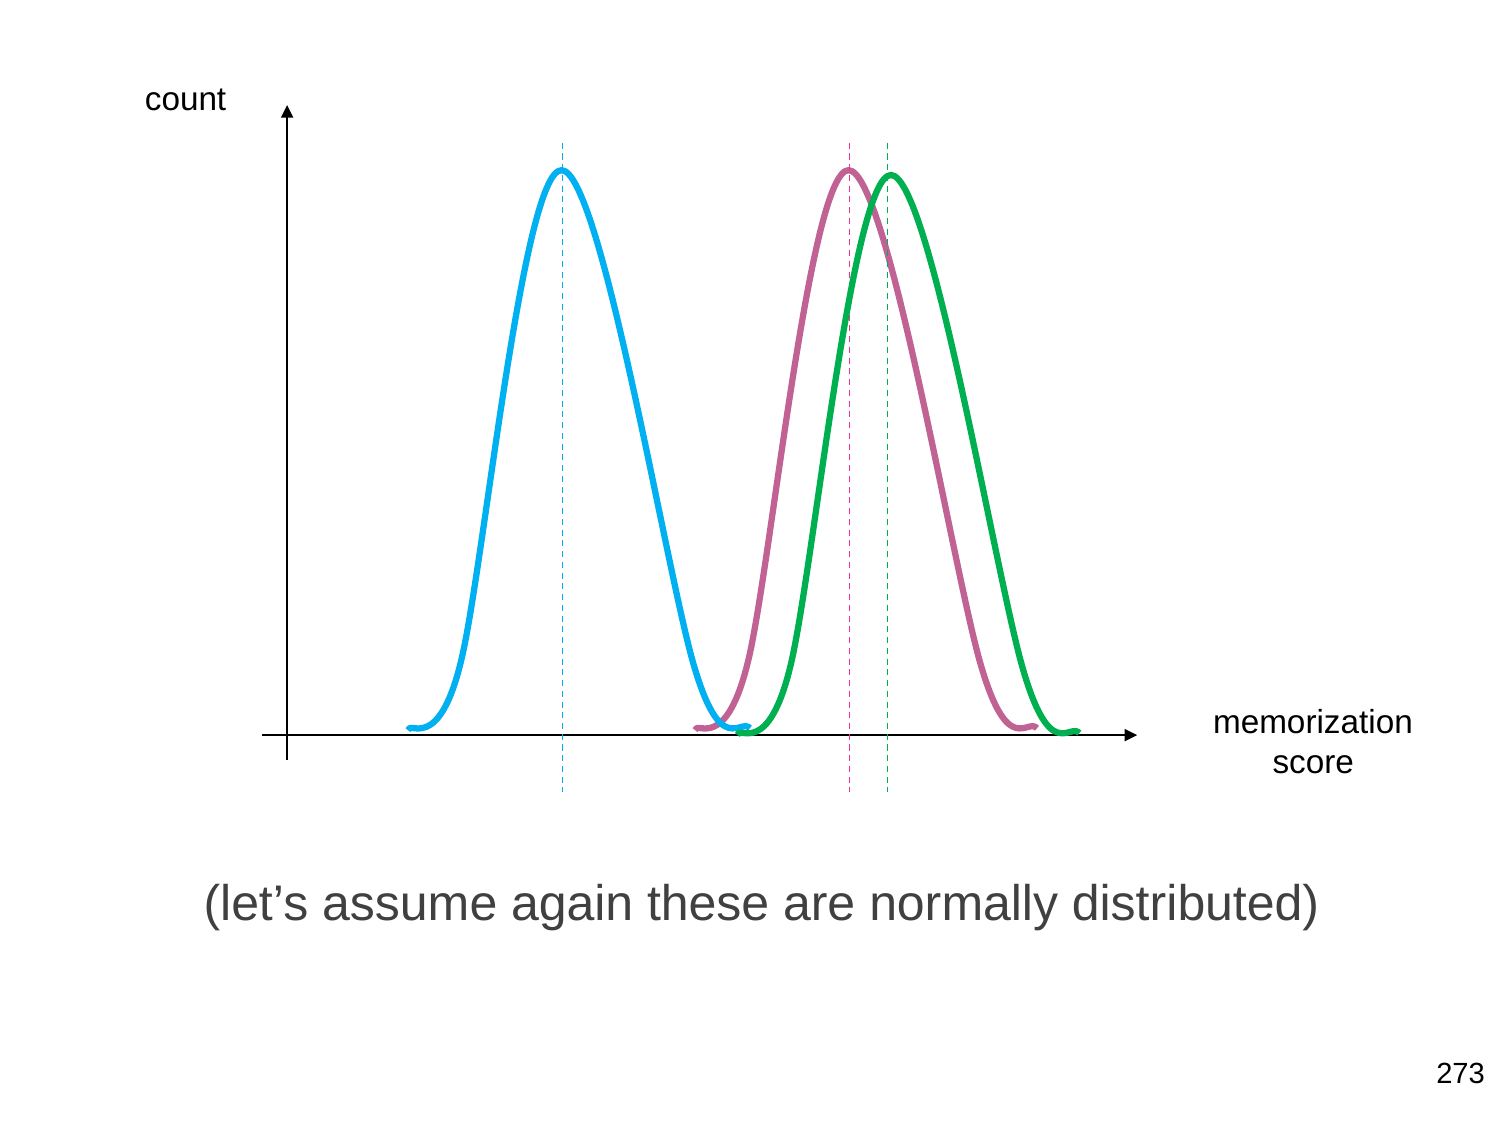

count

memorization score
(let’s assume again these are normally distributed)
273